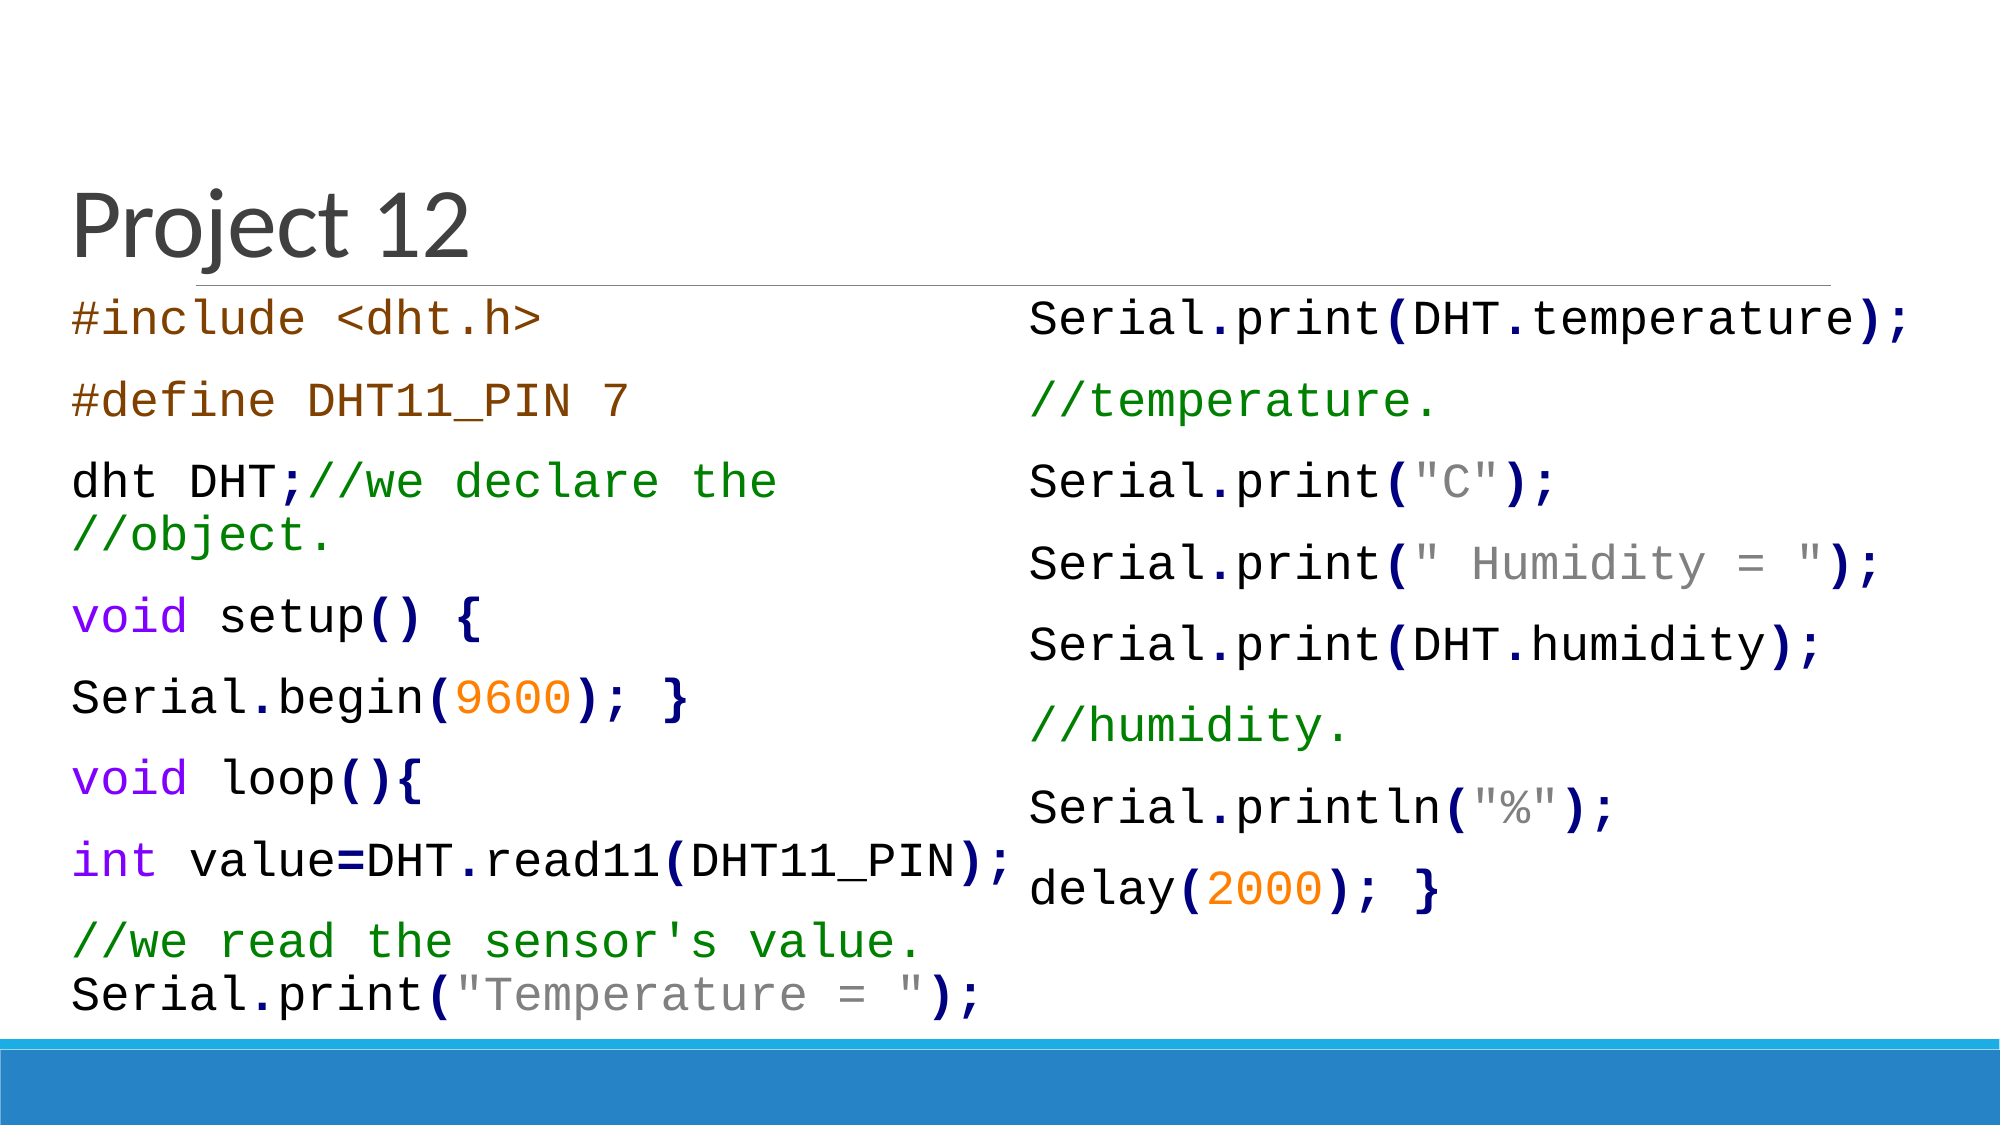

# Project 12
#include <dht.h>
#define DHT11_PIN 7
dht DHT;//we declare the //object.
void setup() {
Serial.begin(9600); }
void loop(){
int value=DHT.read11(DHT11_PIN);
//we read the sensor's value. Serial.print("Temperature = ");
Serial.print(DHT.temperature);
//temperature.
Serial.print("C");
Serial.print(" Humidity = ");
Serial.print(DHT.humidity);
//humidity.
Serial.println("%");
delay(2000); }